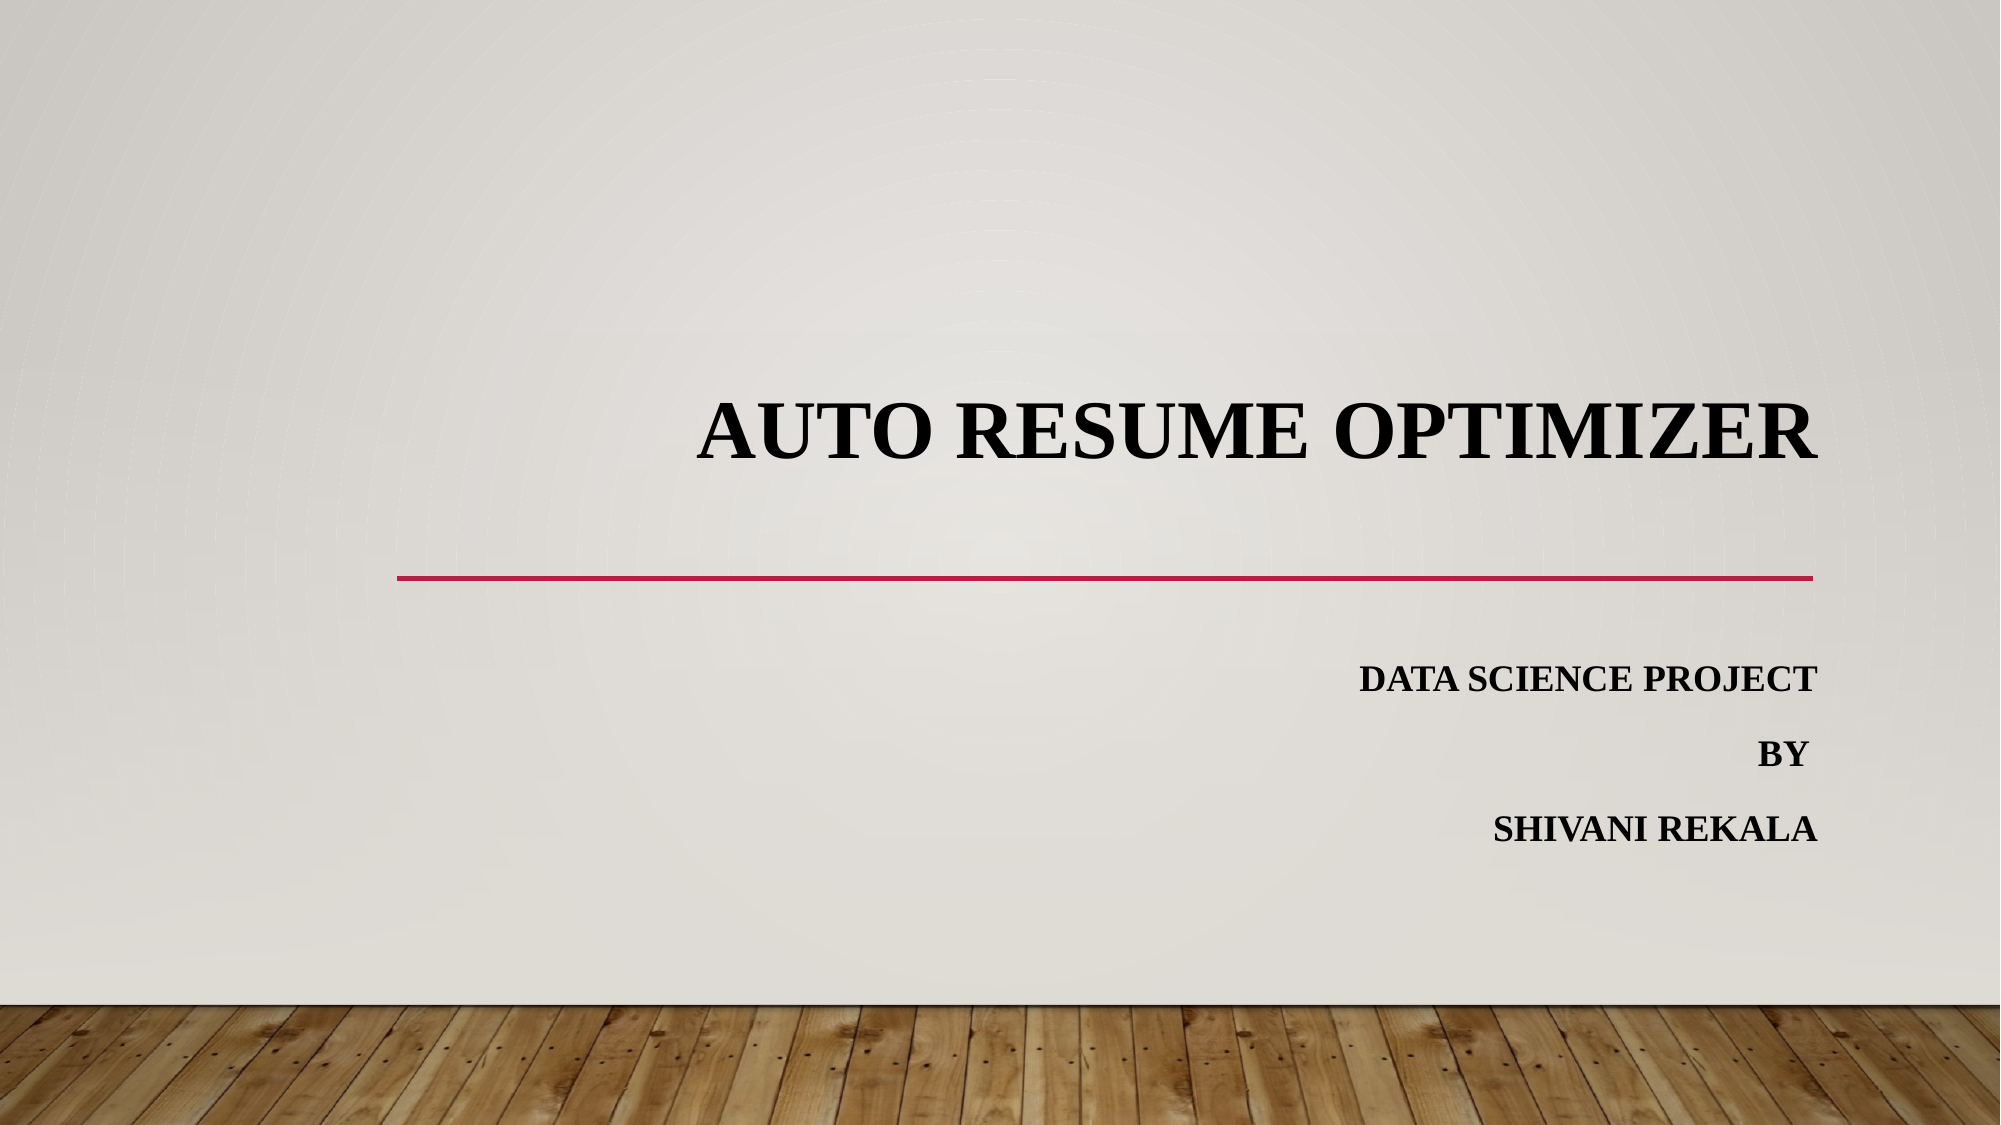

Auto Resume Optimizer

Data Science Project
BY
Shivani Rekala
#